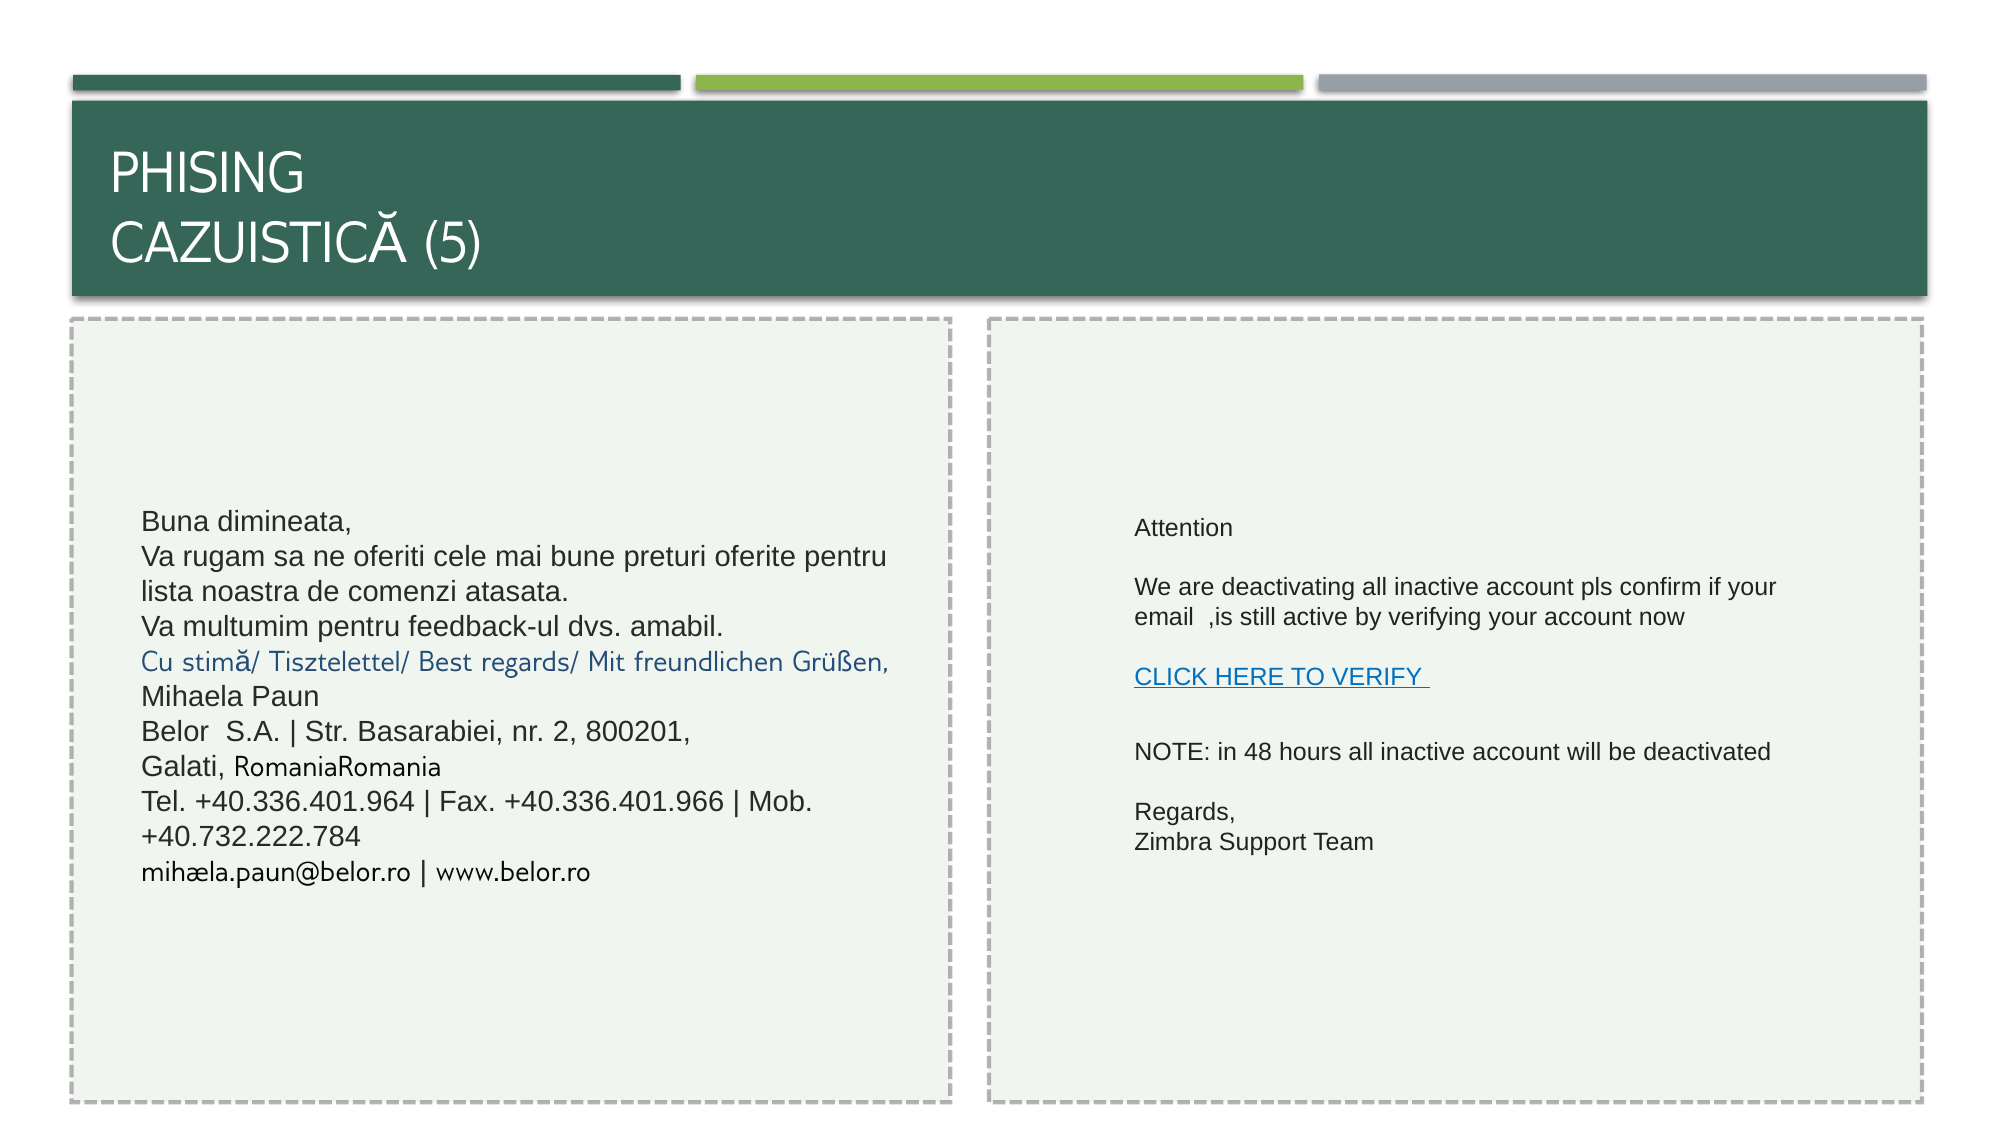

# Phising Cazuistică (5)

Buna dimineata,
Va rugam sa ne oferiti cele mai bune preturi oferite pentru lista noastra de comenzi atasata.
Va multumim pentru feedback-ul dvs. amabil.
Cu stimă/ Tisztelettel/ Best regards/ Mit freundlichen Grüßen,
Mihaela Paun
Belor  S.A. | Str. Basarabiei, nr. 2, 800201, Galati, RomaniaRomania
Tel. +40.336.401.964 | Fax. +40.336.401.966 | Mob. +40.732.222.784
mihaela.paun@belor.ro | www.belor.ro
Attention
We are deactivating all inactive account pls confirm if your email  ,is still active by verifying your account now
CLICK HERE TO VERIFY
NOTE: in 48 hours all inactive account will be deactivated

Regards,
Zimbra Support Team